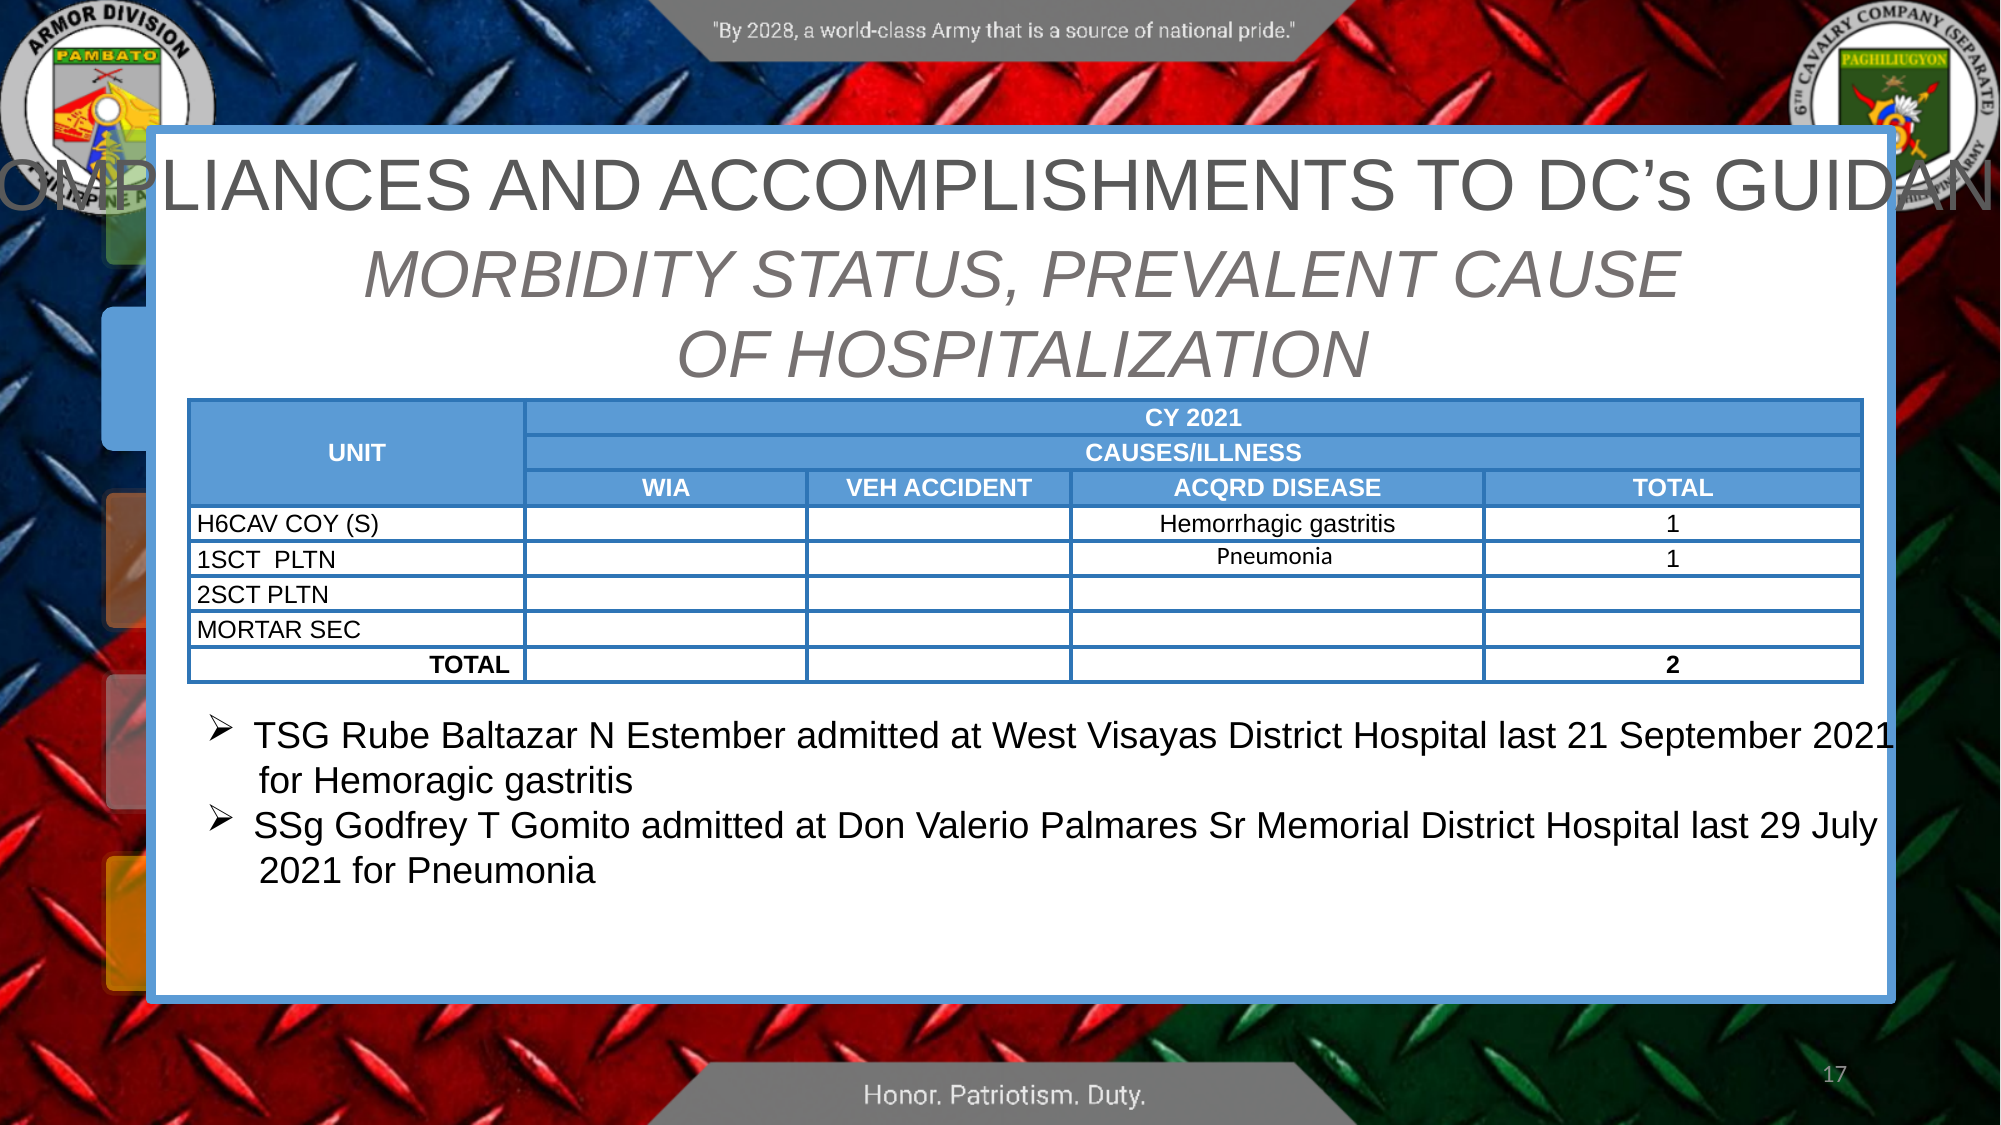

COMPLIANCES AND ACCOMPLISHMENTS TO DC’s GUIDANCE

MORBIDITY STATUS, PREVALENT CAUSE OF HOSPITALIZATION

| UNIT | CY 2021 |  |  |  |
| --- | --- | --- | --- | --- |
|  | CAUSES/ILLNESS |  |  |  |
|  | WIA | VEH ACCIDENT | ACQRD DISEASE | TOTAL |
| H6CAV COY (S) |  |  | Hemorrhagic gastritis | 1 |
| 1SCT PLTN |  |  | Pneumonia | 1 |
| 2SCT PLTN |  |  |  |  |
| MORTAR SEC |  |  |  |  |
| TOTAL |  |  |  | 2 |

TSG Rube Baltazar N Estember admitted at West Visayas District Hospital last 21 September 2021
     for Hemoragic gastritis
SSg Godfrey T Gomito admitted at Don Valerio Palmares Sr Memorial District Hospital last 29 July
     2021 for Pneumonia

17